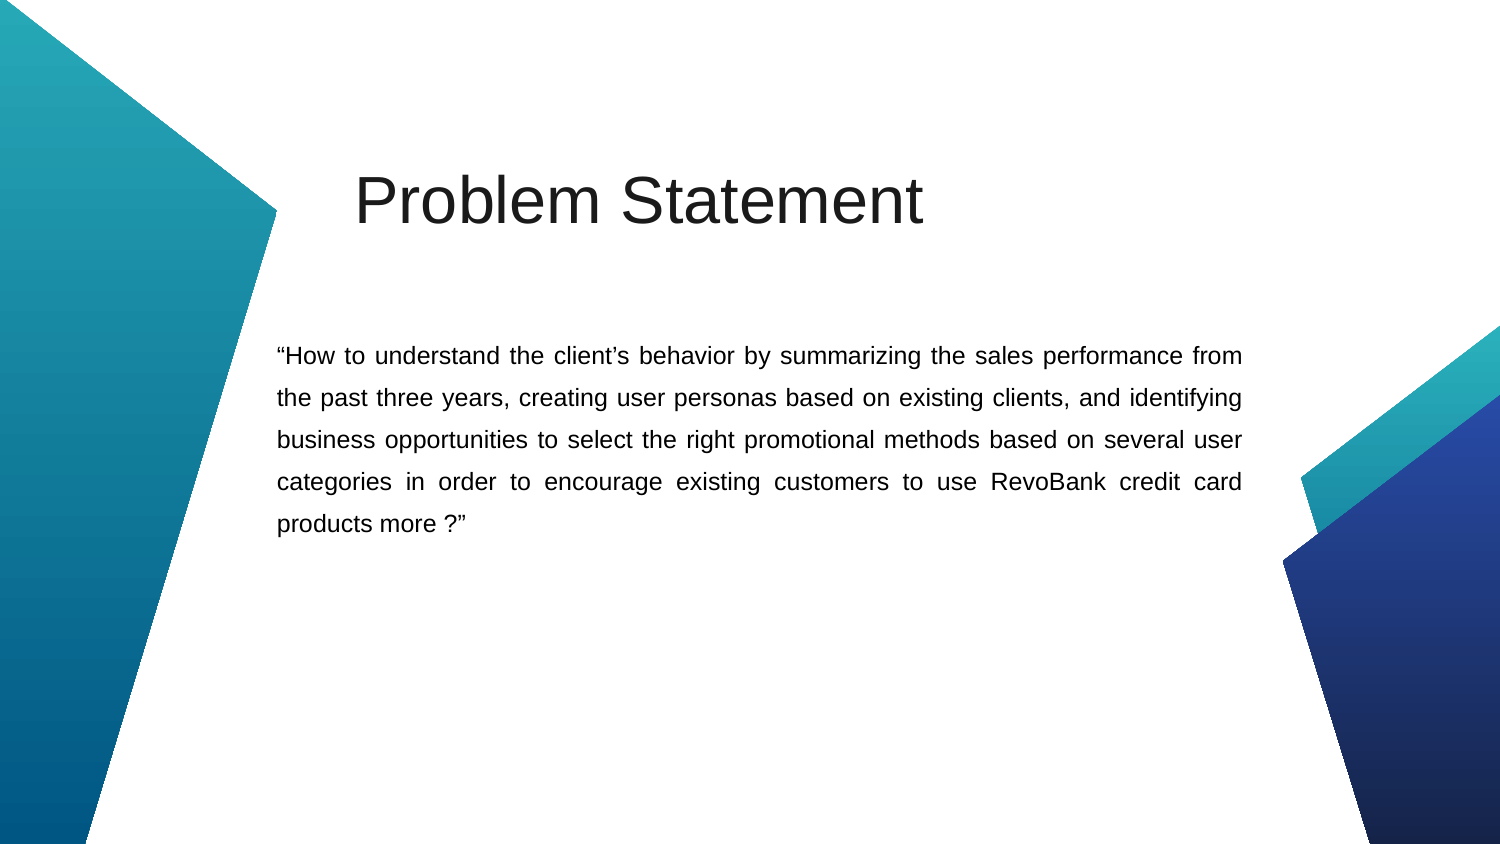

Problem Statement

“How to understand the client’s behavior by summarizing the sales performance from the past three years, creating user personas based on existing clients, and identifying business opportunities to select the right promotional methods based on several user categories in order to encourage existing customers to use RevoBank credit card products more ?”